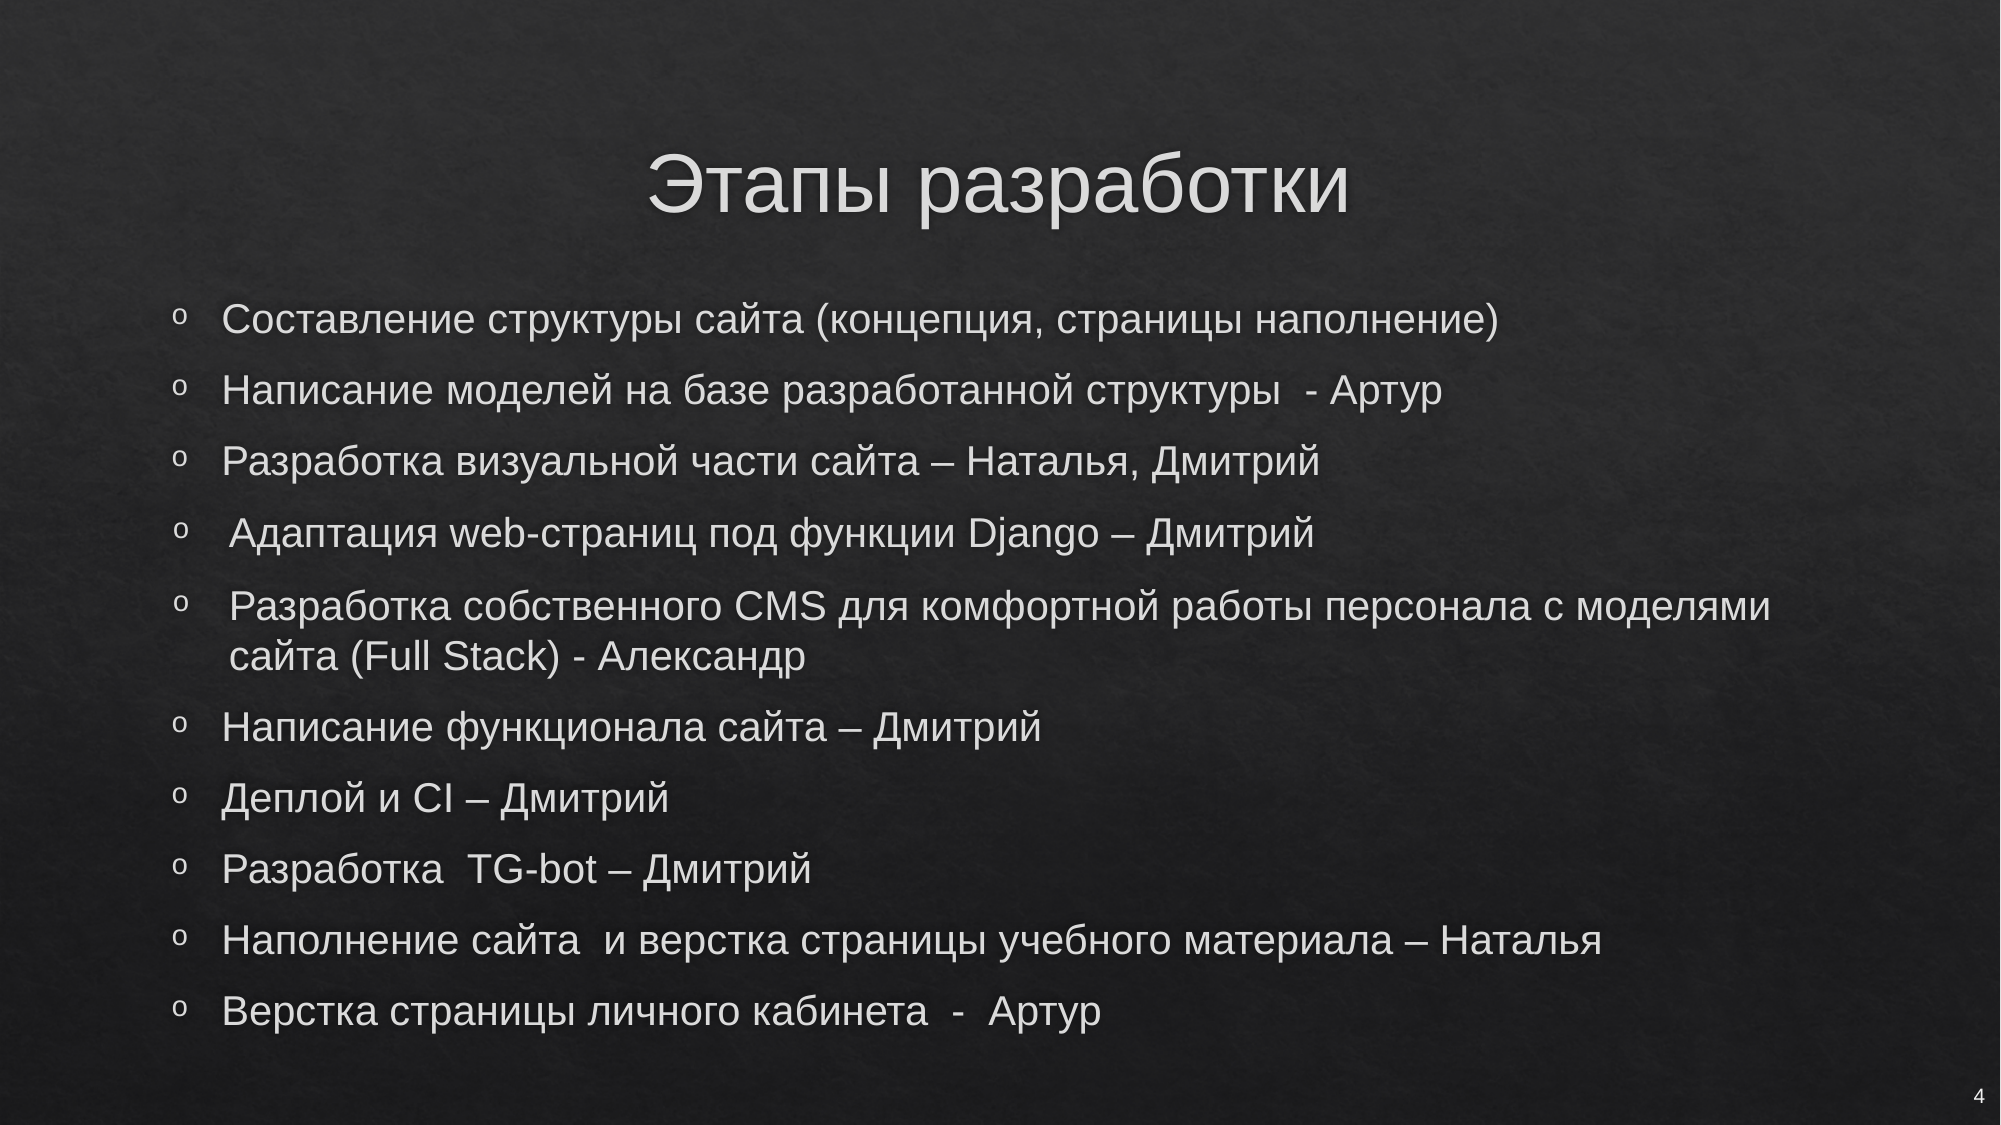

# Этапы разработки
Составление структуры сайта (концепция, страницы наполнение)
Написание моделей на базе разработанной структуры  - Артур
Разработка визуальной части сайта – Наталья, Дмитрий
Адаптация web-страниц под функции Django – Дмитрий
Разработка собственного CMS для комфортной работы персонала с моделями сайта (Full Stack) - Александр
Написание функционала сайта – Дмитрий
Деплой и CI – Дмитрий
Разработка  TG-bot – Дмитрий
Наполнение сайта  и верстка страницы учебного материала – Наталья
Верстка страницы личного кабинета  -  Артур
4